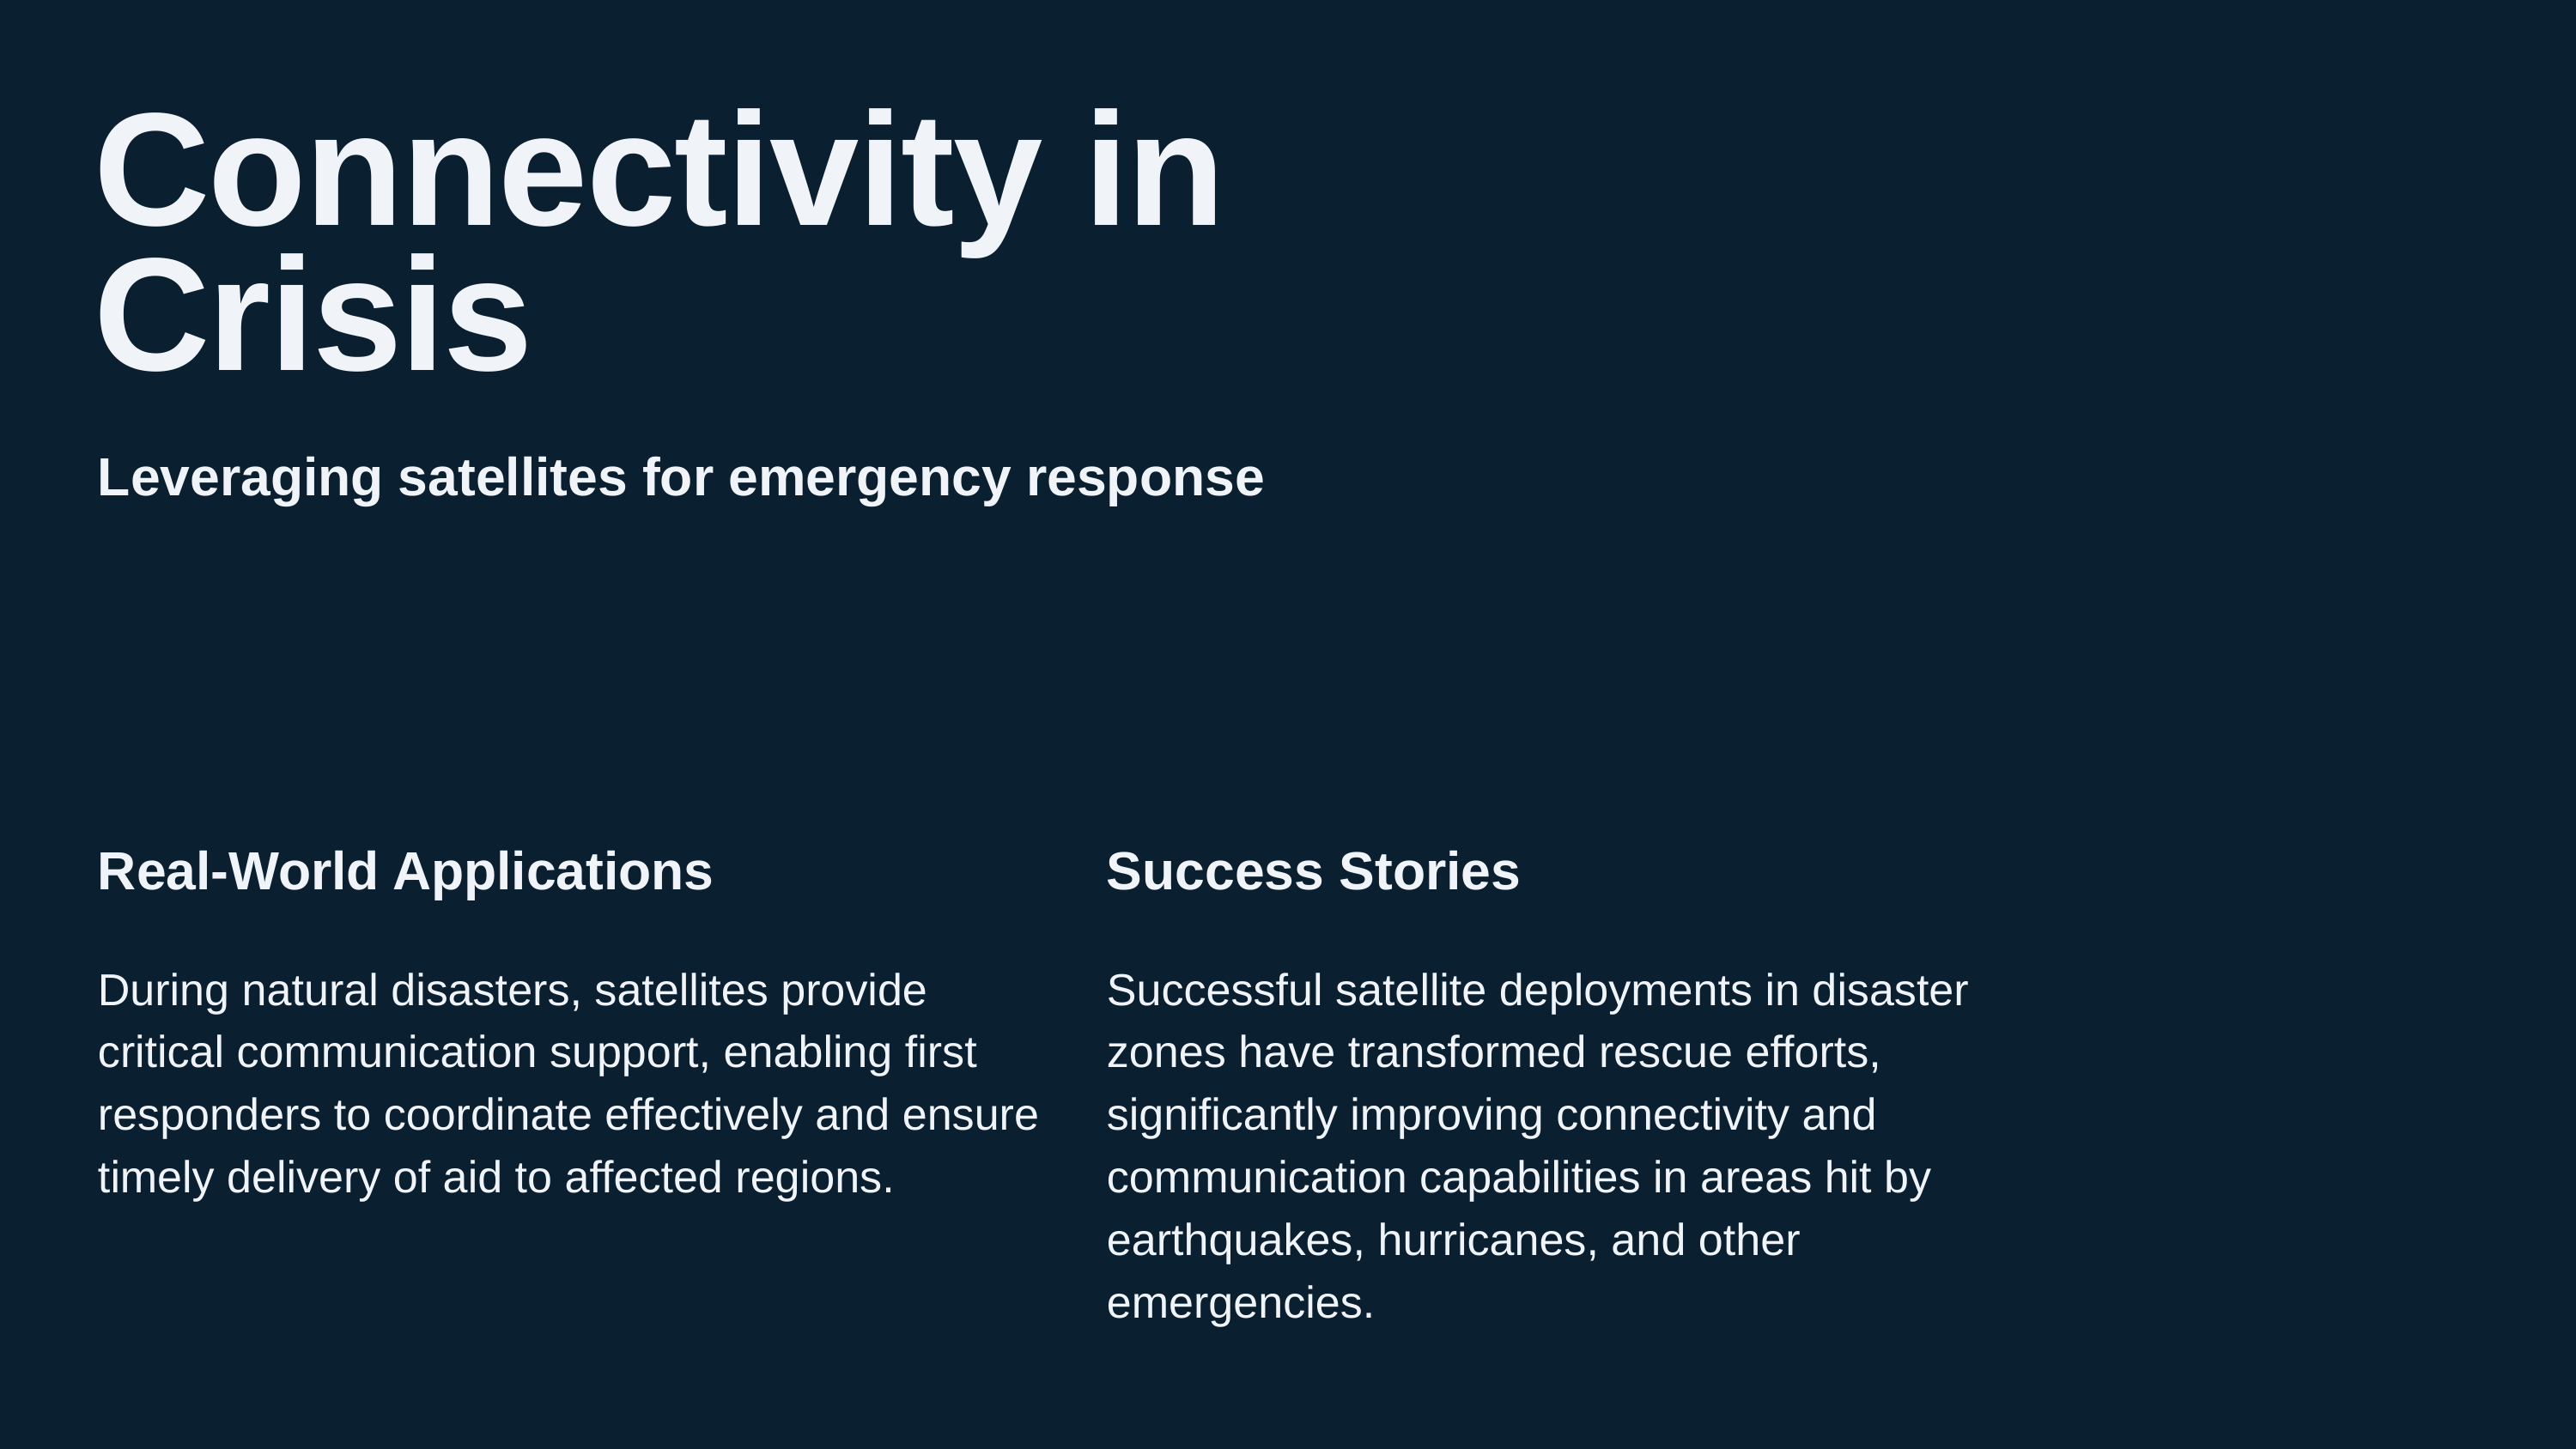

Connectivity in Crisis
Leveraging satellites for emergency response
Real-World Applications
Success Stories
During natural disasters, satellites provide critical communication support, enabling first responders to coordinate effectively and ensure timely delivery of aid to affected regions.
Successful satellite deployments in disaster zones have transformed rescue efforts, significantly improving connectivity and communication capabilities in areas hit by earthquakes, hurricanes, and other emergencies.